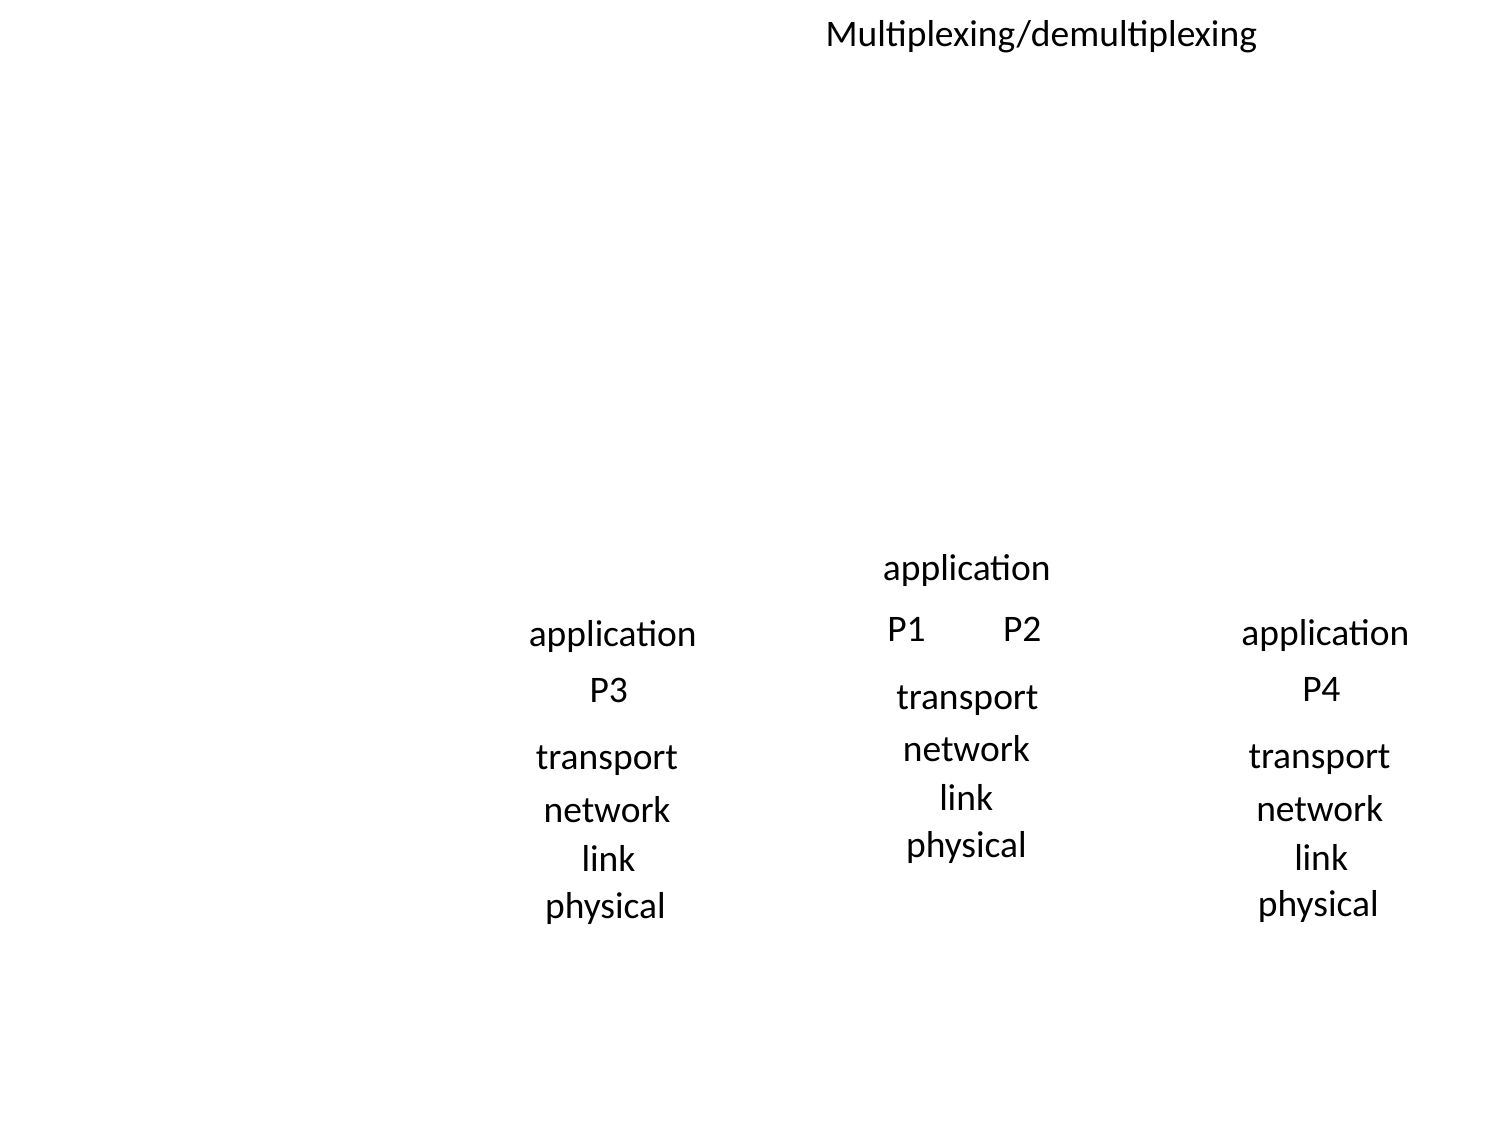

Multiplexing/demultiplexing

application

P1
P2

application

application

socket
P4
P3

transport

process

network

transport
transport

link

network
network

physical

link
link

physical
physical